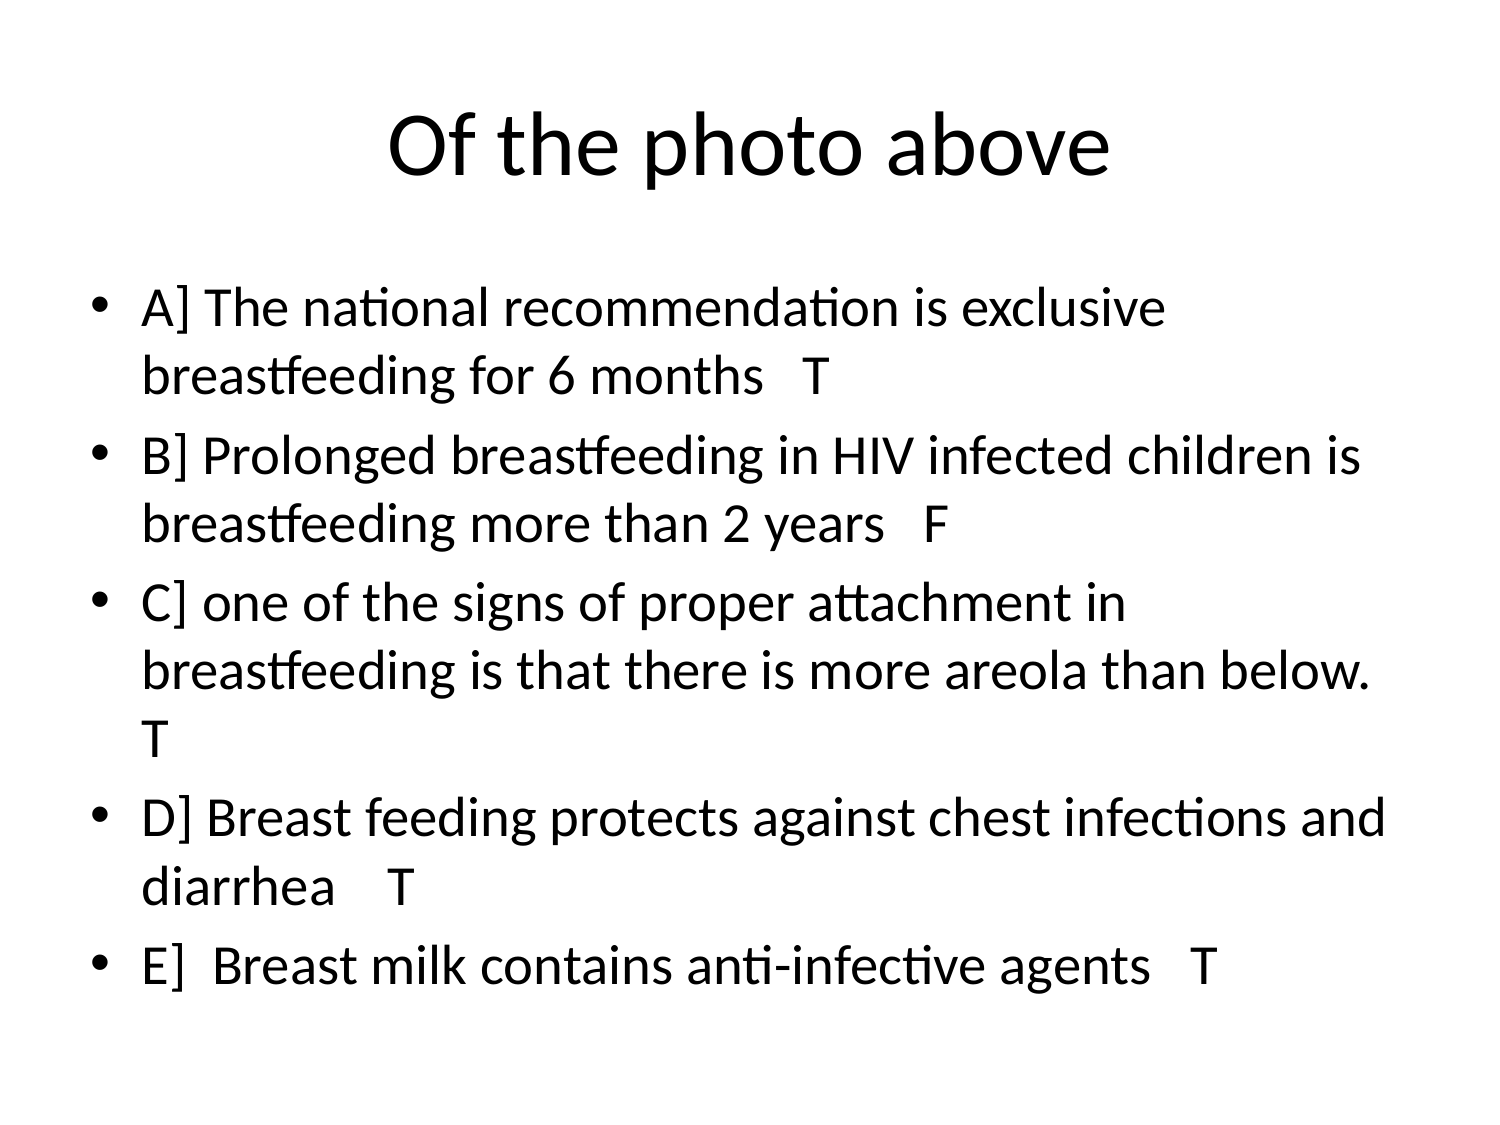

# Of the photo above
A] The national recommendation is exclusive breastfeeding for 6 months   T
B] Prolonged breastfeeding in HIV infected children is breastfeeding more than 2 years   F
C] one of the signs of proper attachment in breastfeeding is that there is more areola than below.   T
D] Breast feeding protects against chest infections and diarrhea    T
E]  Breast milk contains anti-infective agents   T